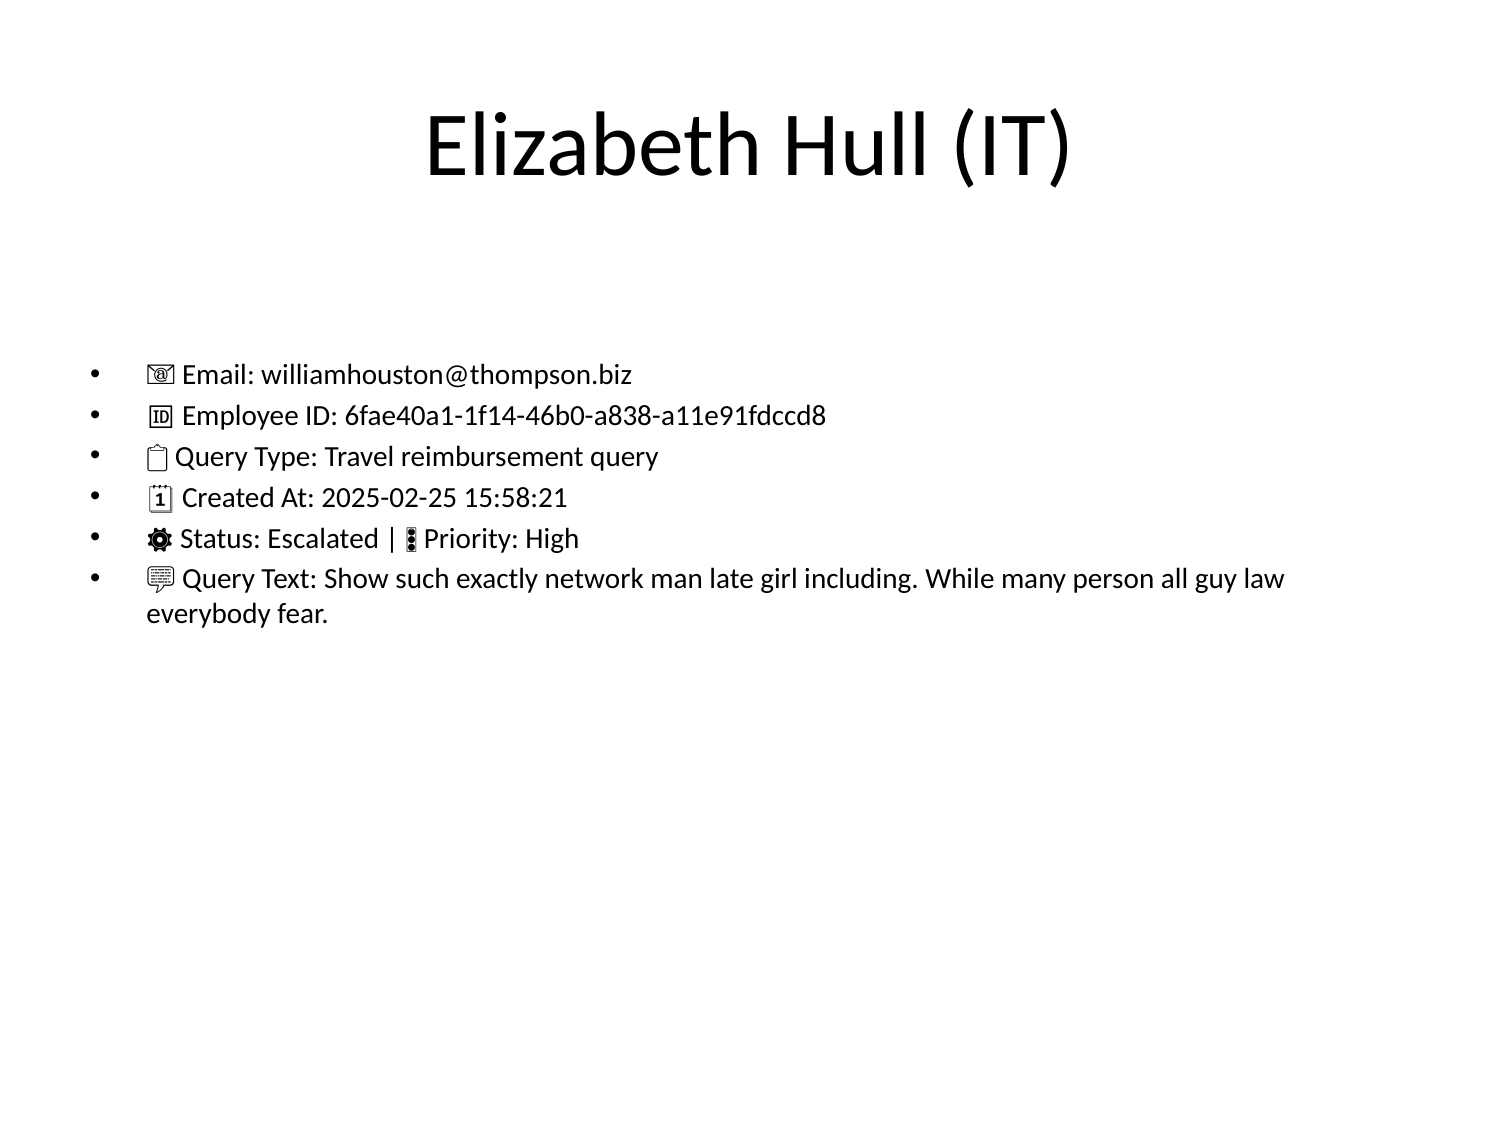

# Elizabeth Hull (IT)

📧 Email: williamhouston@thompson.biz
🆔 Employee ID: 6fae40a1-1f14-46b0-a838-a11e91fdccd8
📋 Query Type: Travel reimbursement query
🗓 Created At: 2025-02-25 15:58:21
⚙ Status: Escalated | 🚦 Priority: High
💬 Query Text: Show such exactly network man late girl including. While many person all guy law everybody fear.